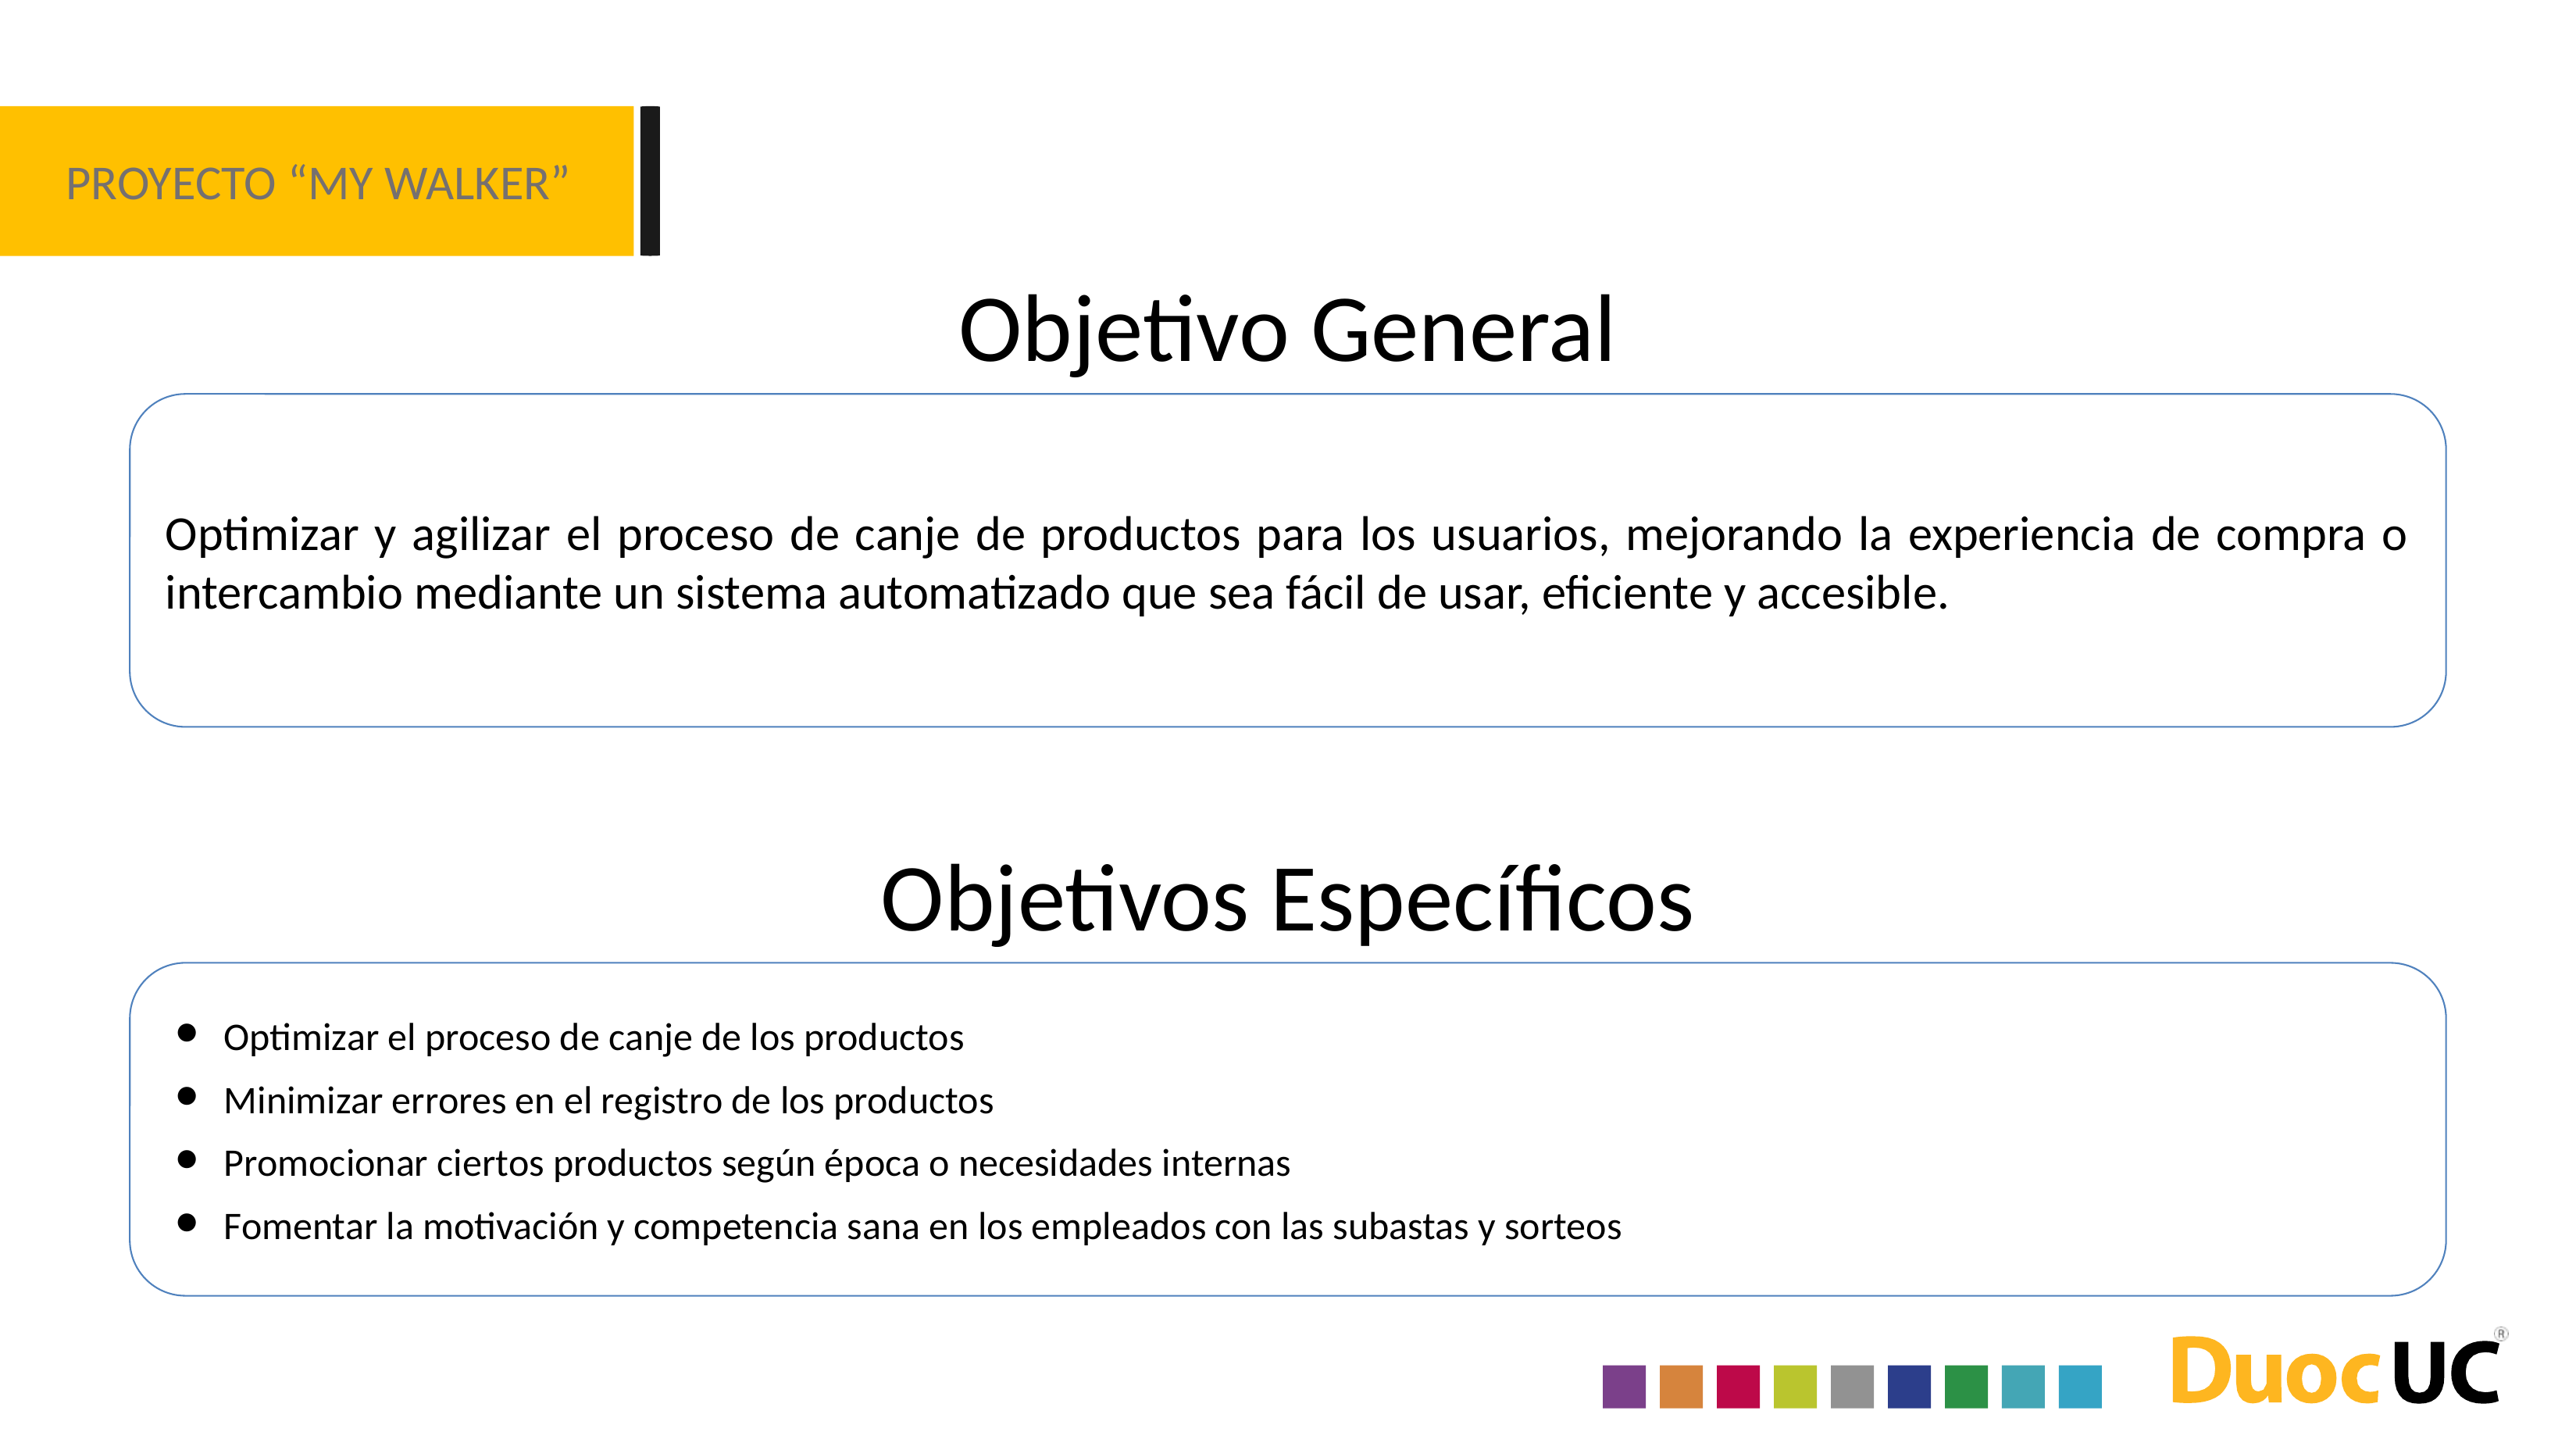

PROYECTO “MY WALKER”
Objetivo General
Optimizar y agilizar el proceso de canje de productos para los usuarios, mejorando la experiencia de compra o intercambio mediante un sistema automatizado que sea fácil de usar, eficiente y accesible.
Objetivos Específicos
Optimizar el proceso de canje de los productos
Minimizar errores en el registro de los productos
Promocionar ciertos productos según época o necesidades internas
Fomentar la motivación y competencia sana en los empleados con las subastas y sorteos